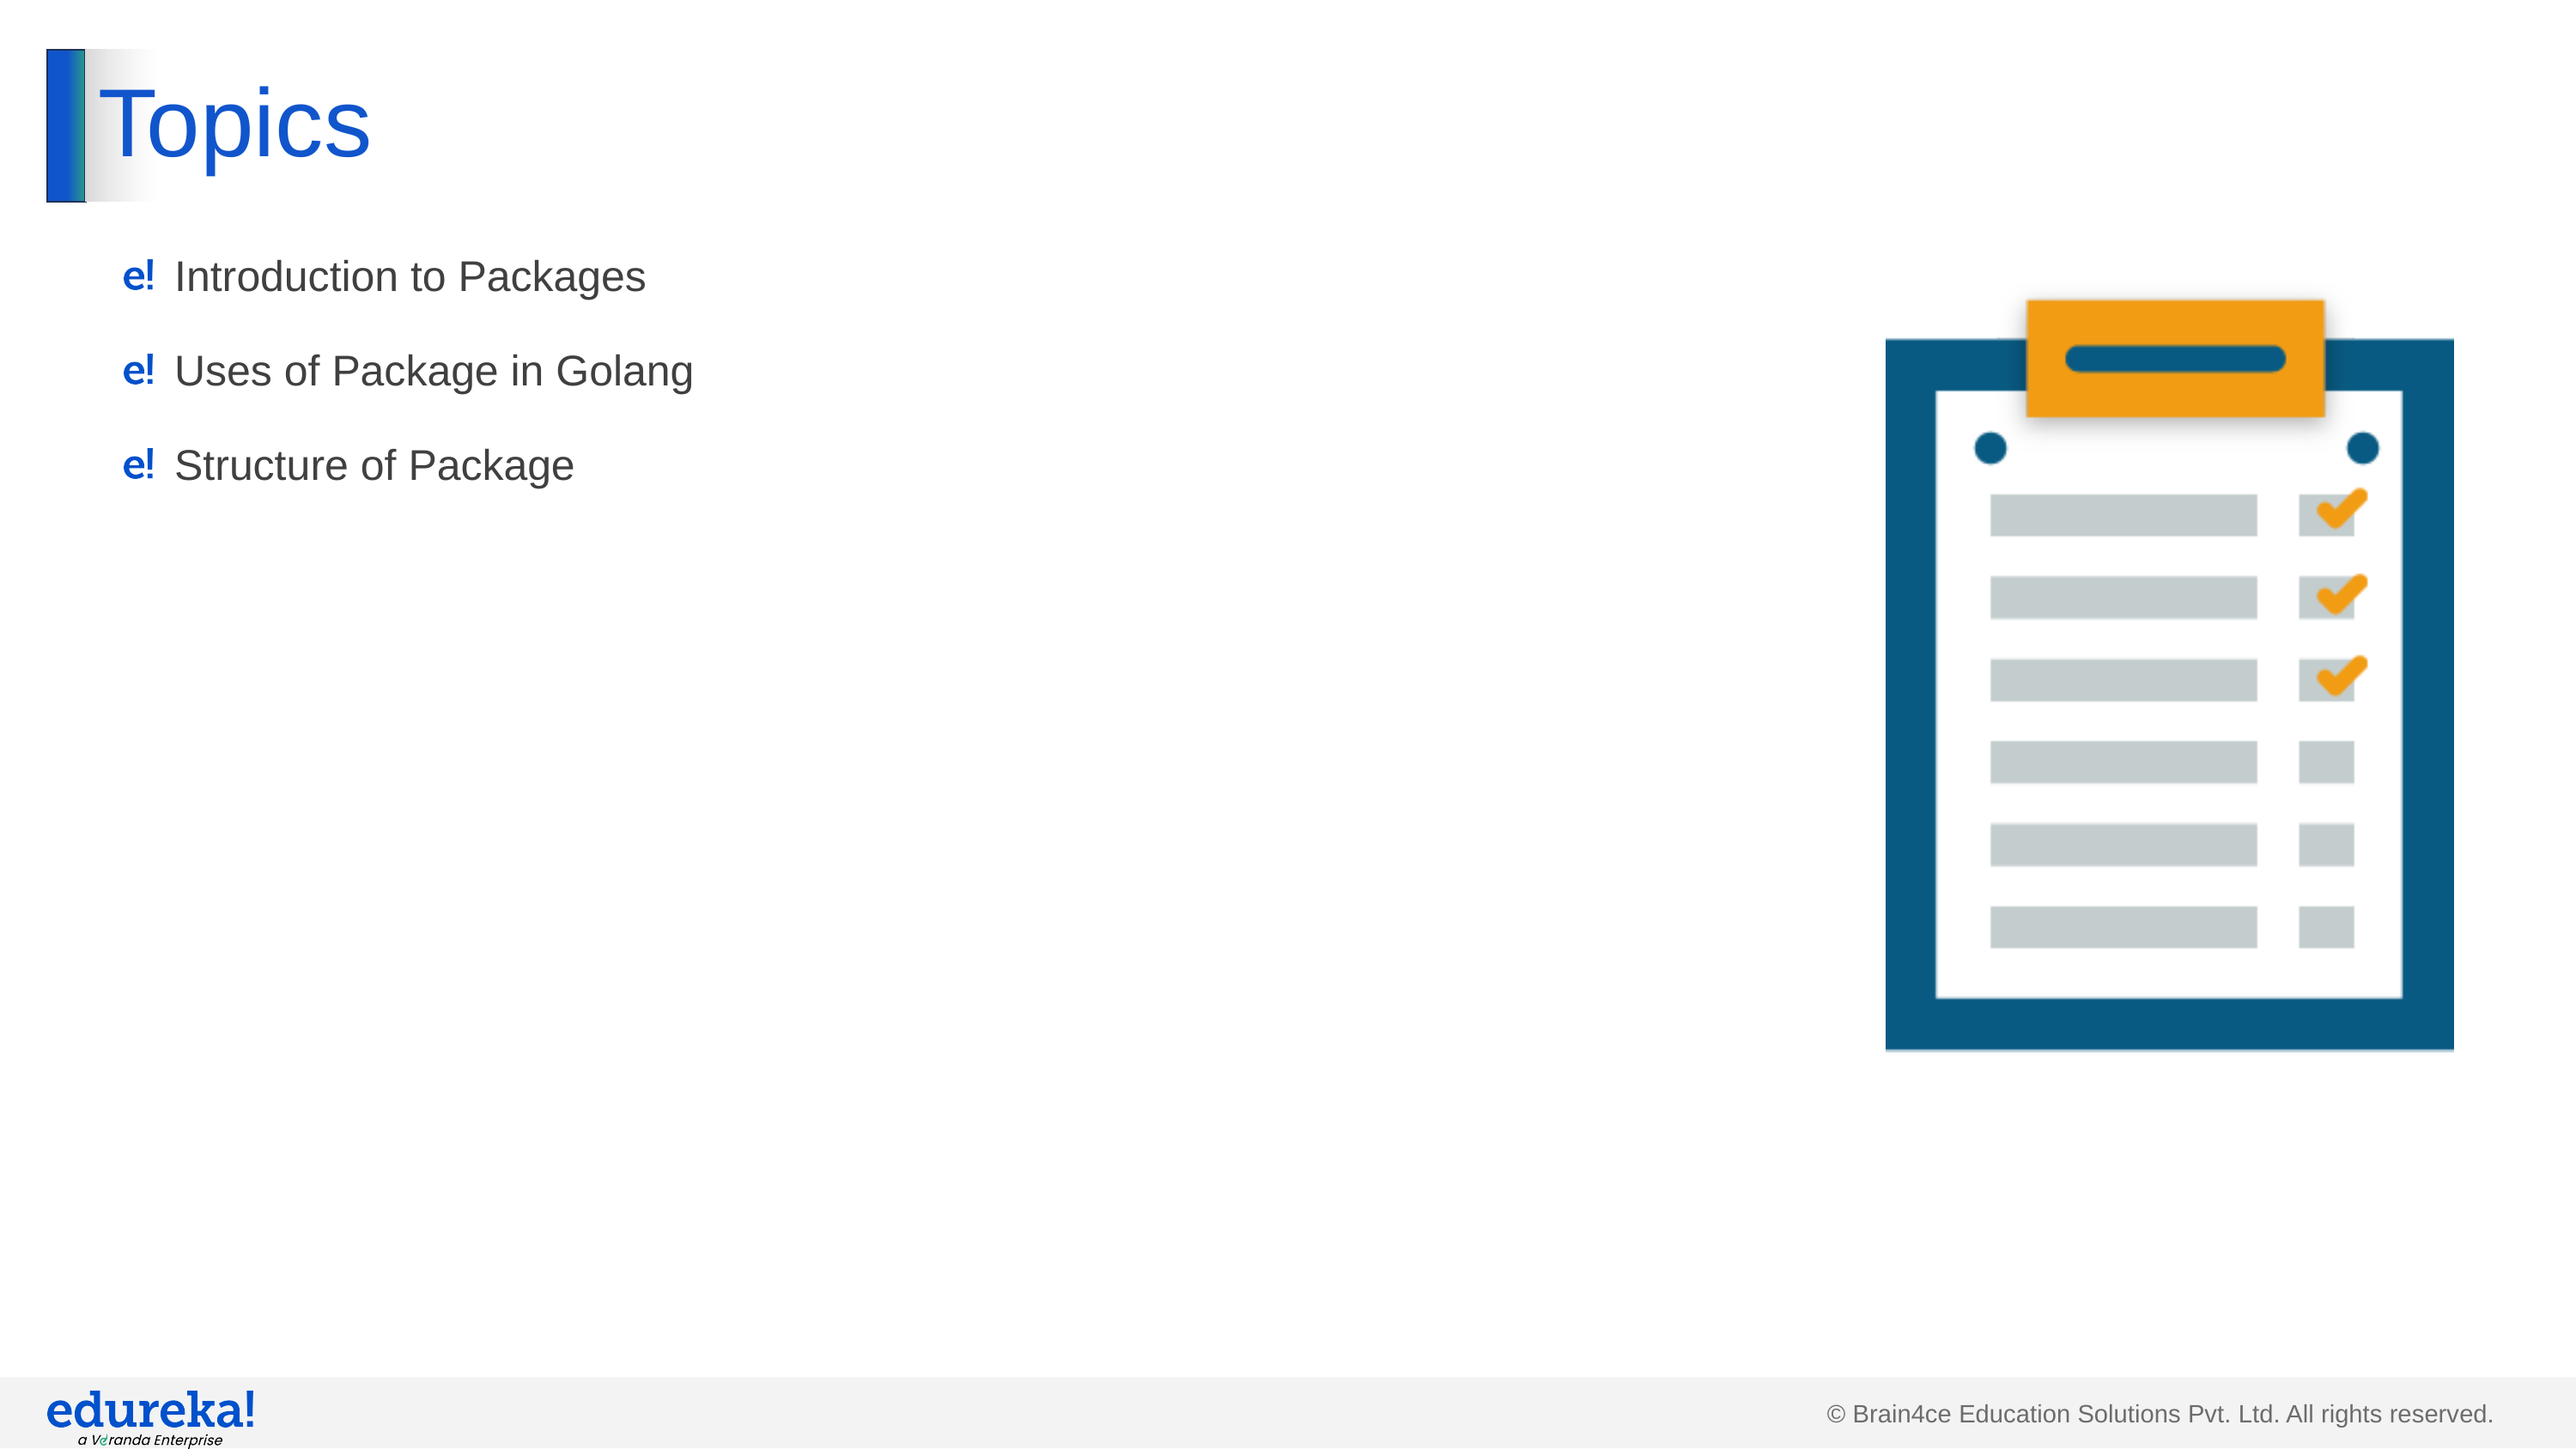

# Topics
Introduction to Packages
Uses of Package in Golang
Structure of Package